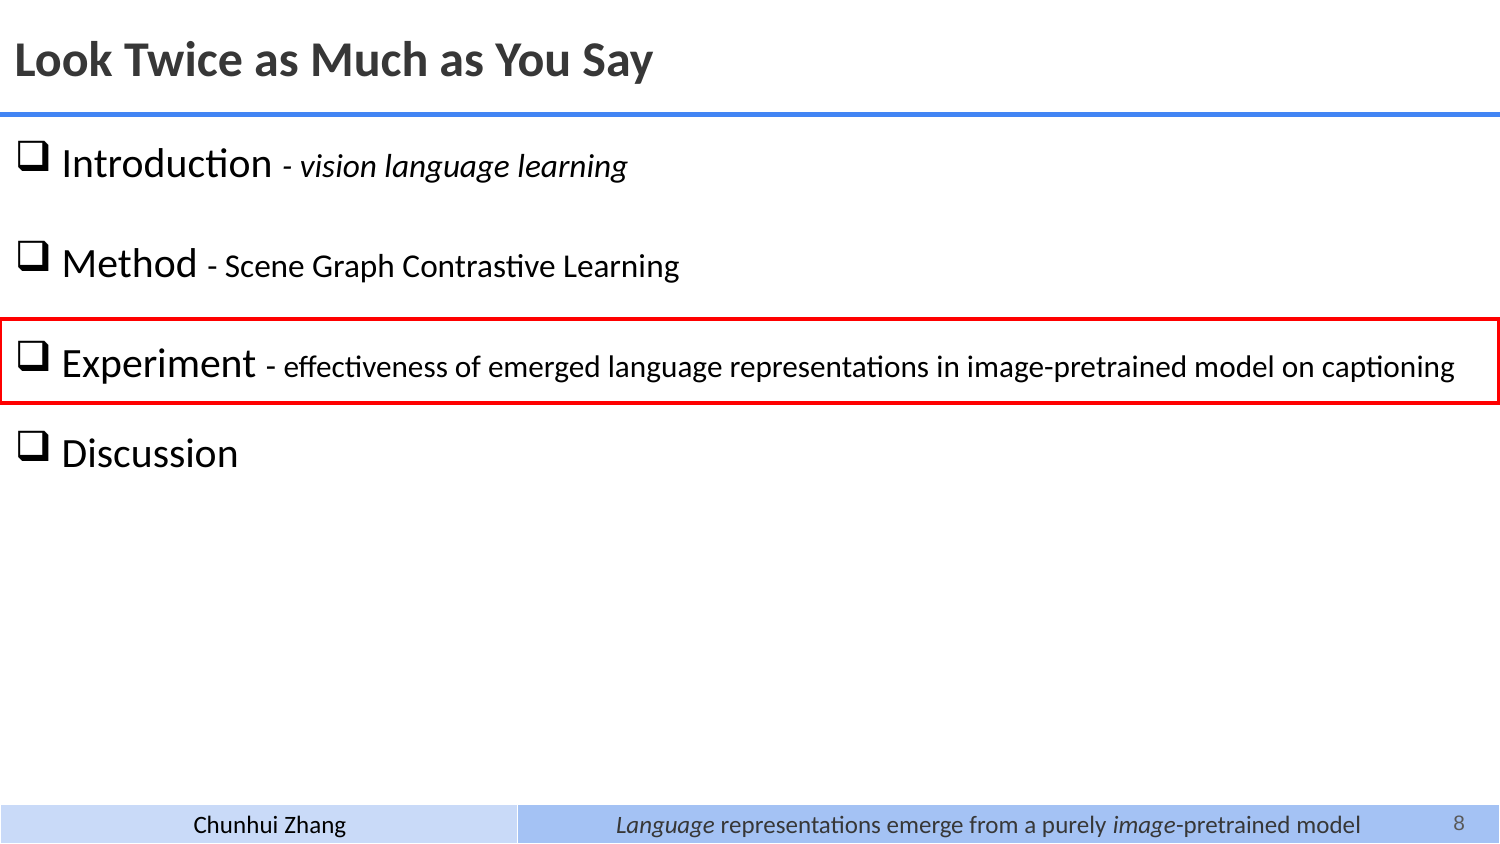

Introduction
# Look Twice as Much as You Say
Introduction - vision language learning

Method - Scene Graph Contrastive Learning

Experiment - effectiveness of emerged language representations in image-pretrained model on captioning

Discussion

8
Chunhui Zhang
Language representations emerge from a purely image-pretrained model